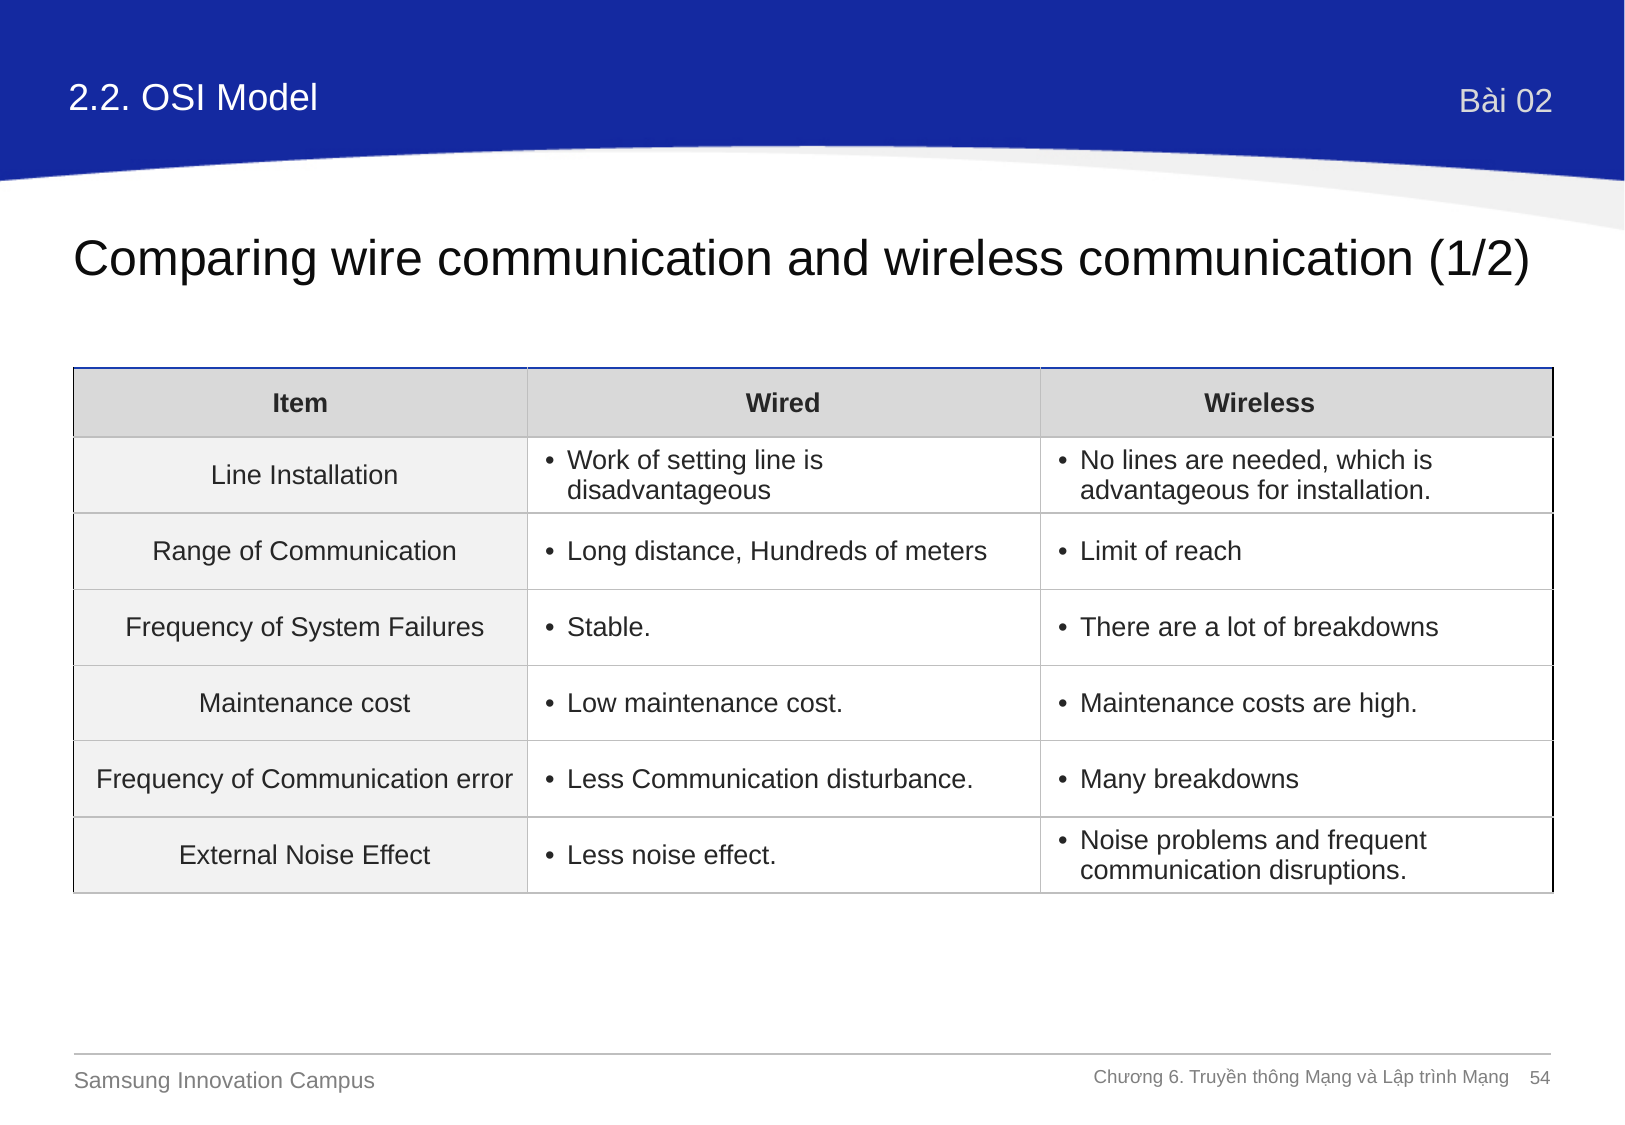

2.2. OSI Model
Bài 02
Comparing wire communication and wireless communication (1/2)
| Item | Wired | Wireless |
| --- | --- | --- |
| Line Installation | Work of setting line is disadvantageous | No lines are needed, which is advantageous for installation. |
| Range of Communication | Long distance, Hundreds of meters | Limit of reach |
| Frequency of System Failures | Stable. | There are a lot of breakdowns |
| Maintenance cost | Low maintenance cost. | Maintenance costs are high. |
| Frequency of Communication error | Less Communication disturbance. | Many breakdowns |
| External Noise Effect | Less noise effect. | Noise problems and frequent communication disruptions. |